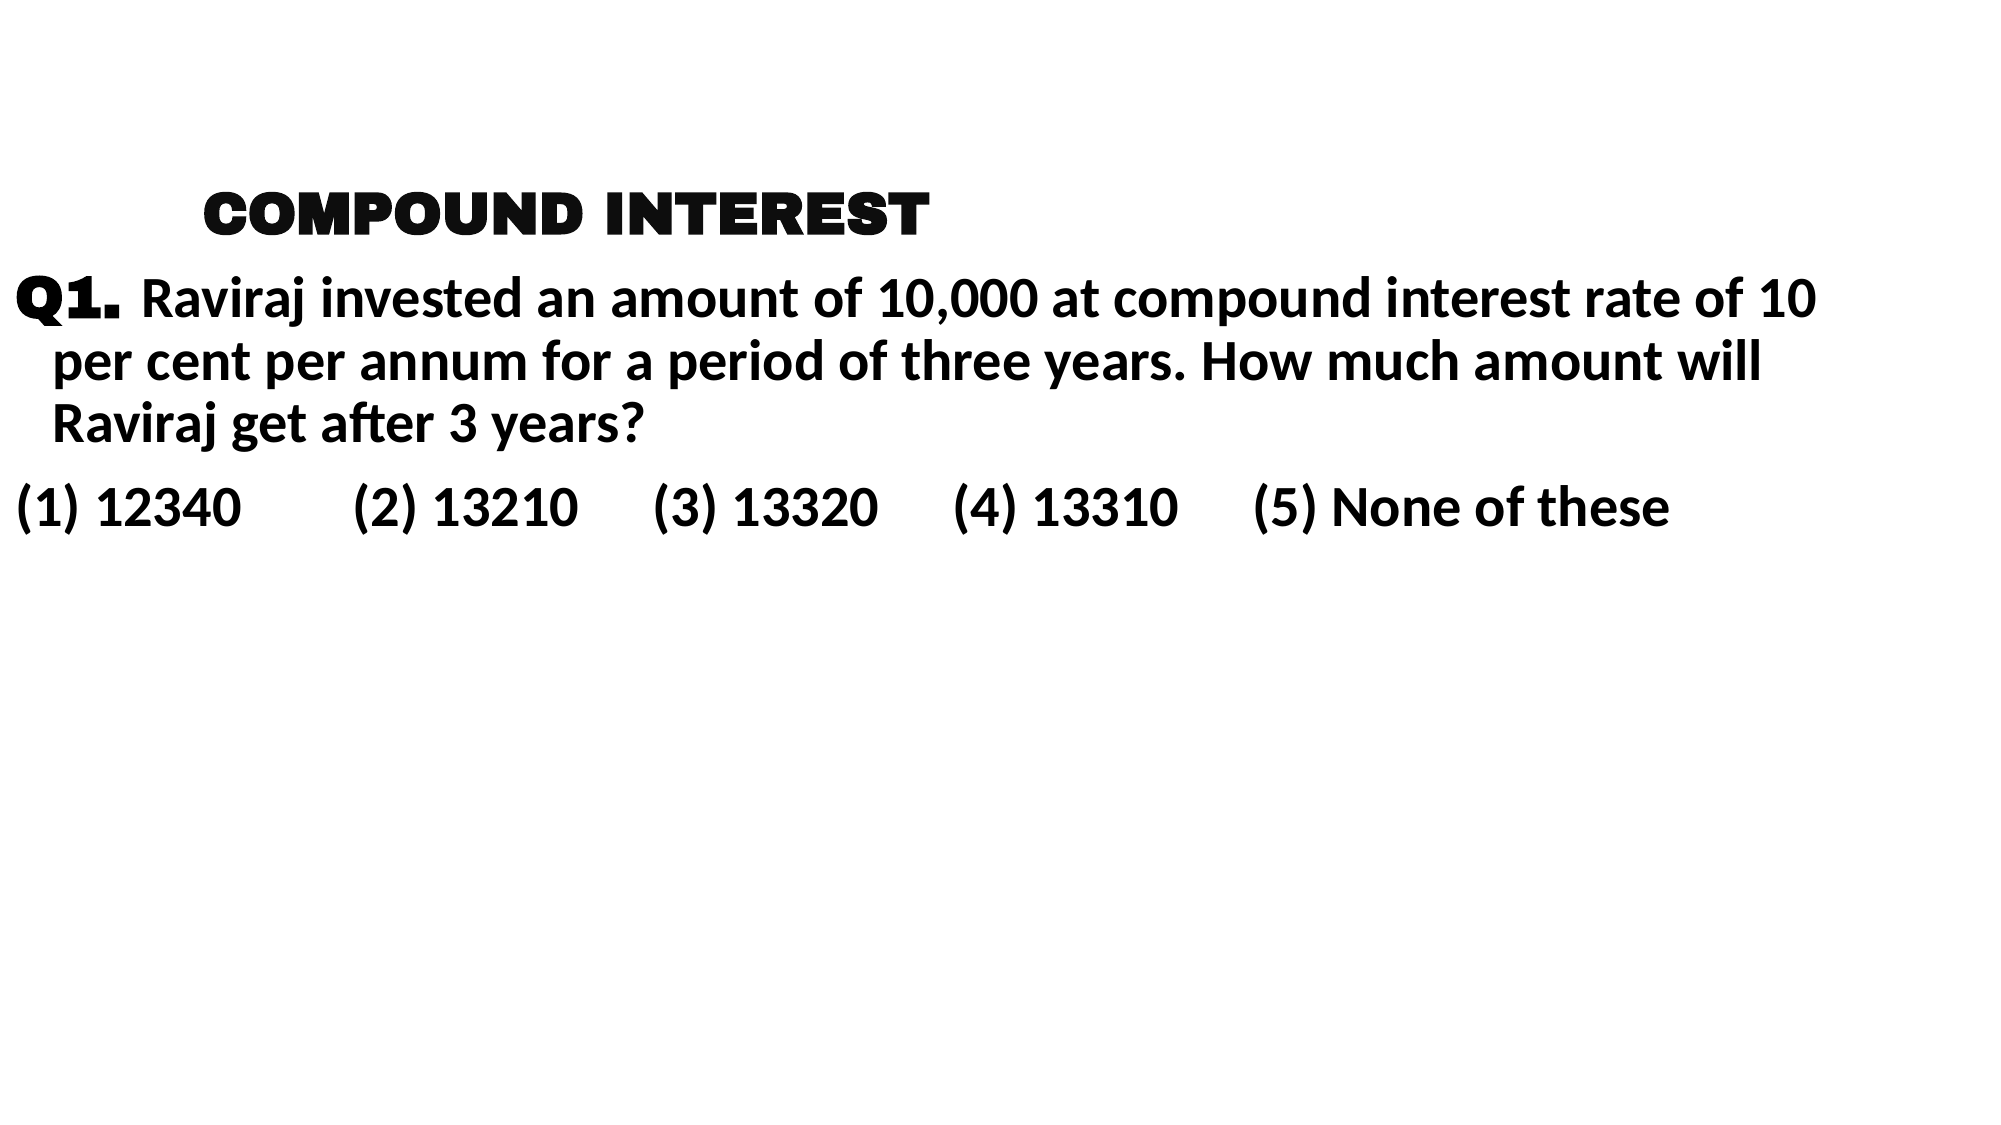

COMPOUND INTEREST
Q1. Raviraj invested an amount of 10,000 at compound interest rate of 10 per cent per annum for a period of three years. How much amount will Raviraj get after 3 years?
(1) 12340 	(2) 13210 	(3) 13320 	(4) 13310 	(5) None of these